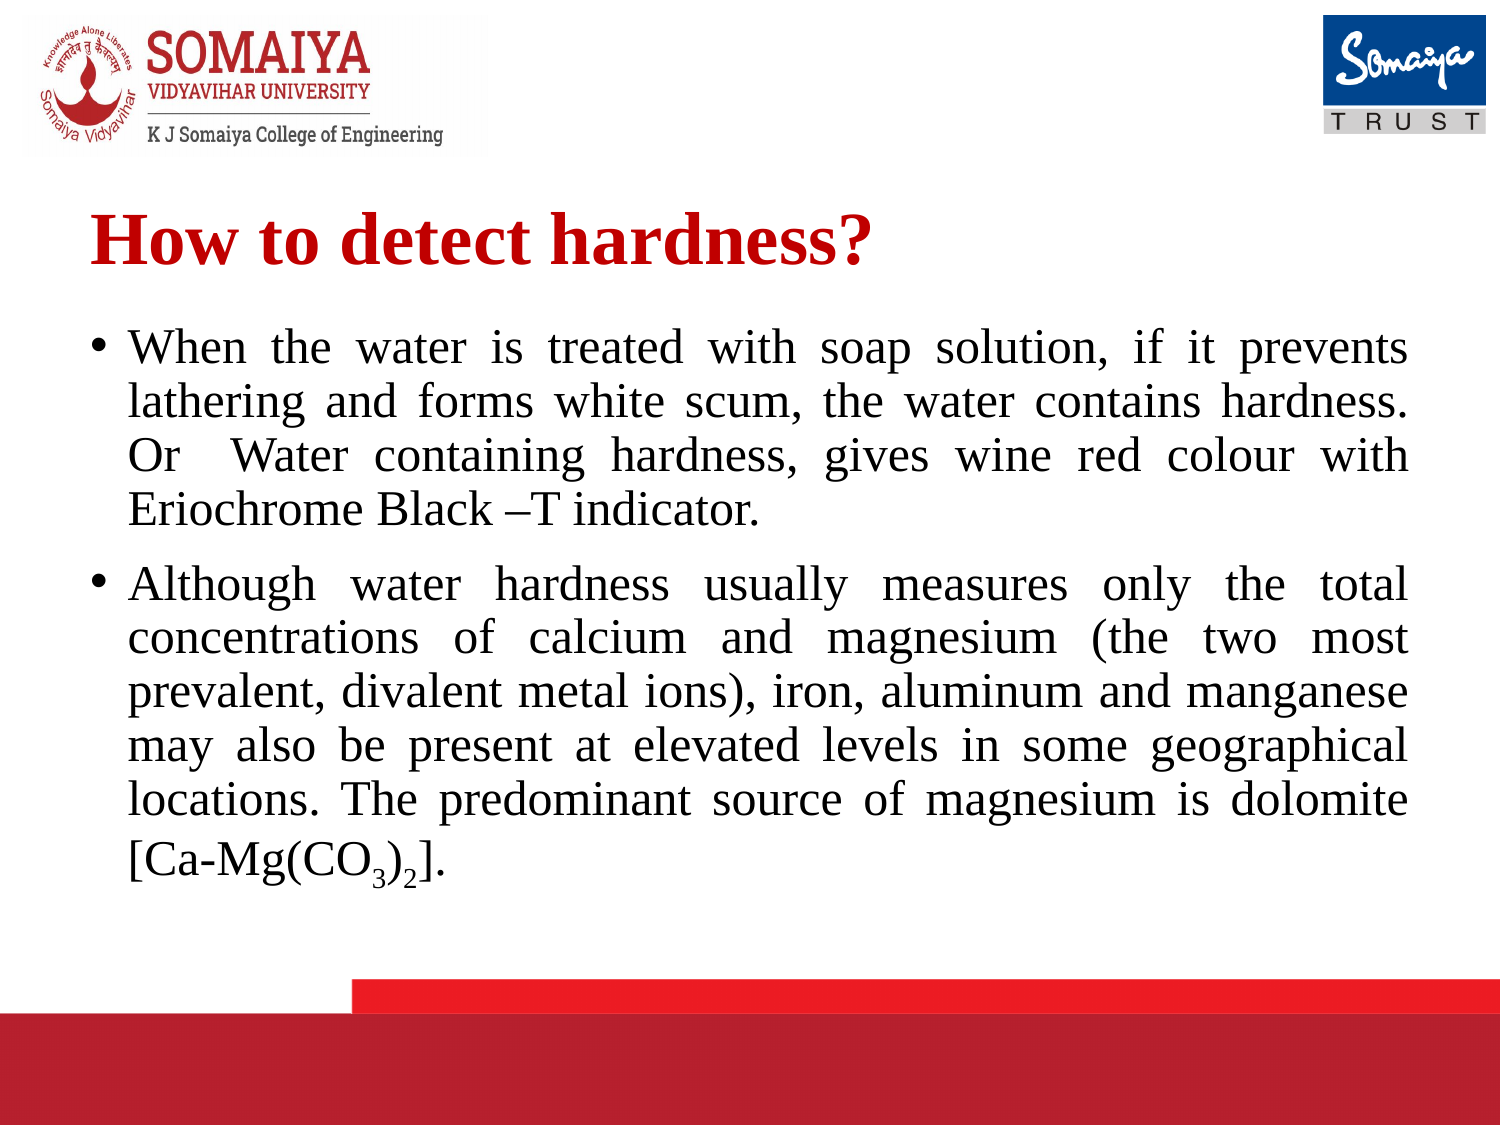

How to detect hardness?
When the water is treated with soap solution, if it prevents lathering and forms white scum, the water contains hardness. Or  Water containing hardness, gives wine red colour with Eriochrome Black –T indicator.
Although water hardness usually measures only the total concentrations of calcium and magnesium (the two most prevalent, divalent metal ions), iron, aluminum and manganese may also be present at elevated levels in some geographical locations. The predominant source of magnesium is dolomite [Ca-Mg(CO3)2].